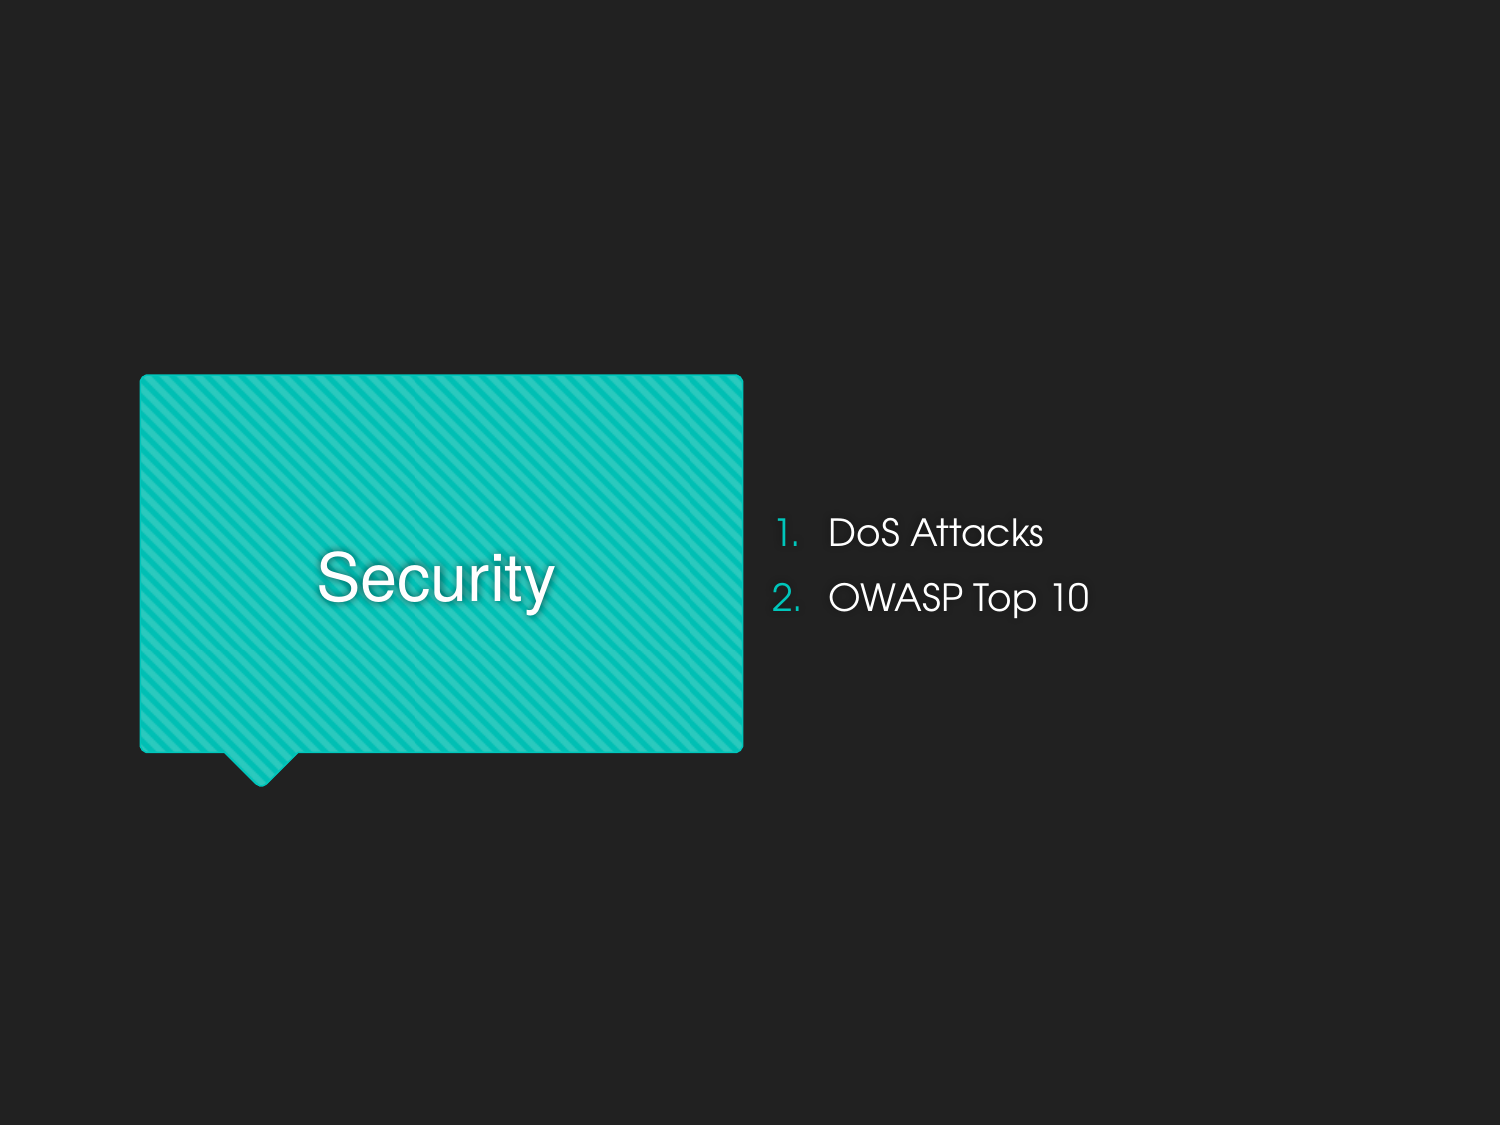

DoS Attacks
OWASP Top 10
# Security